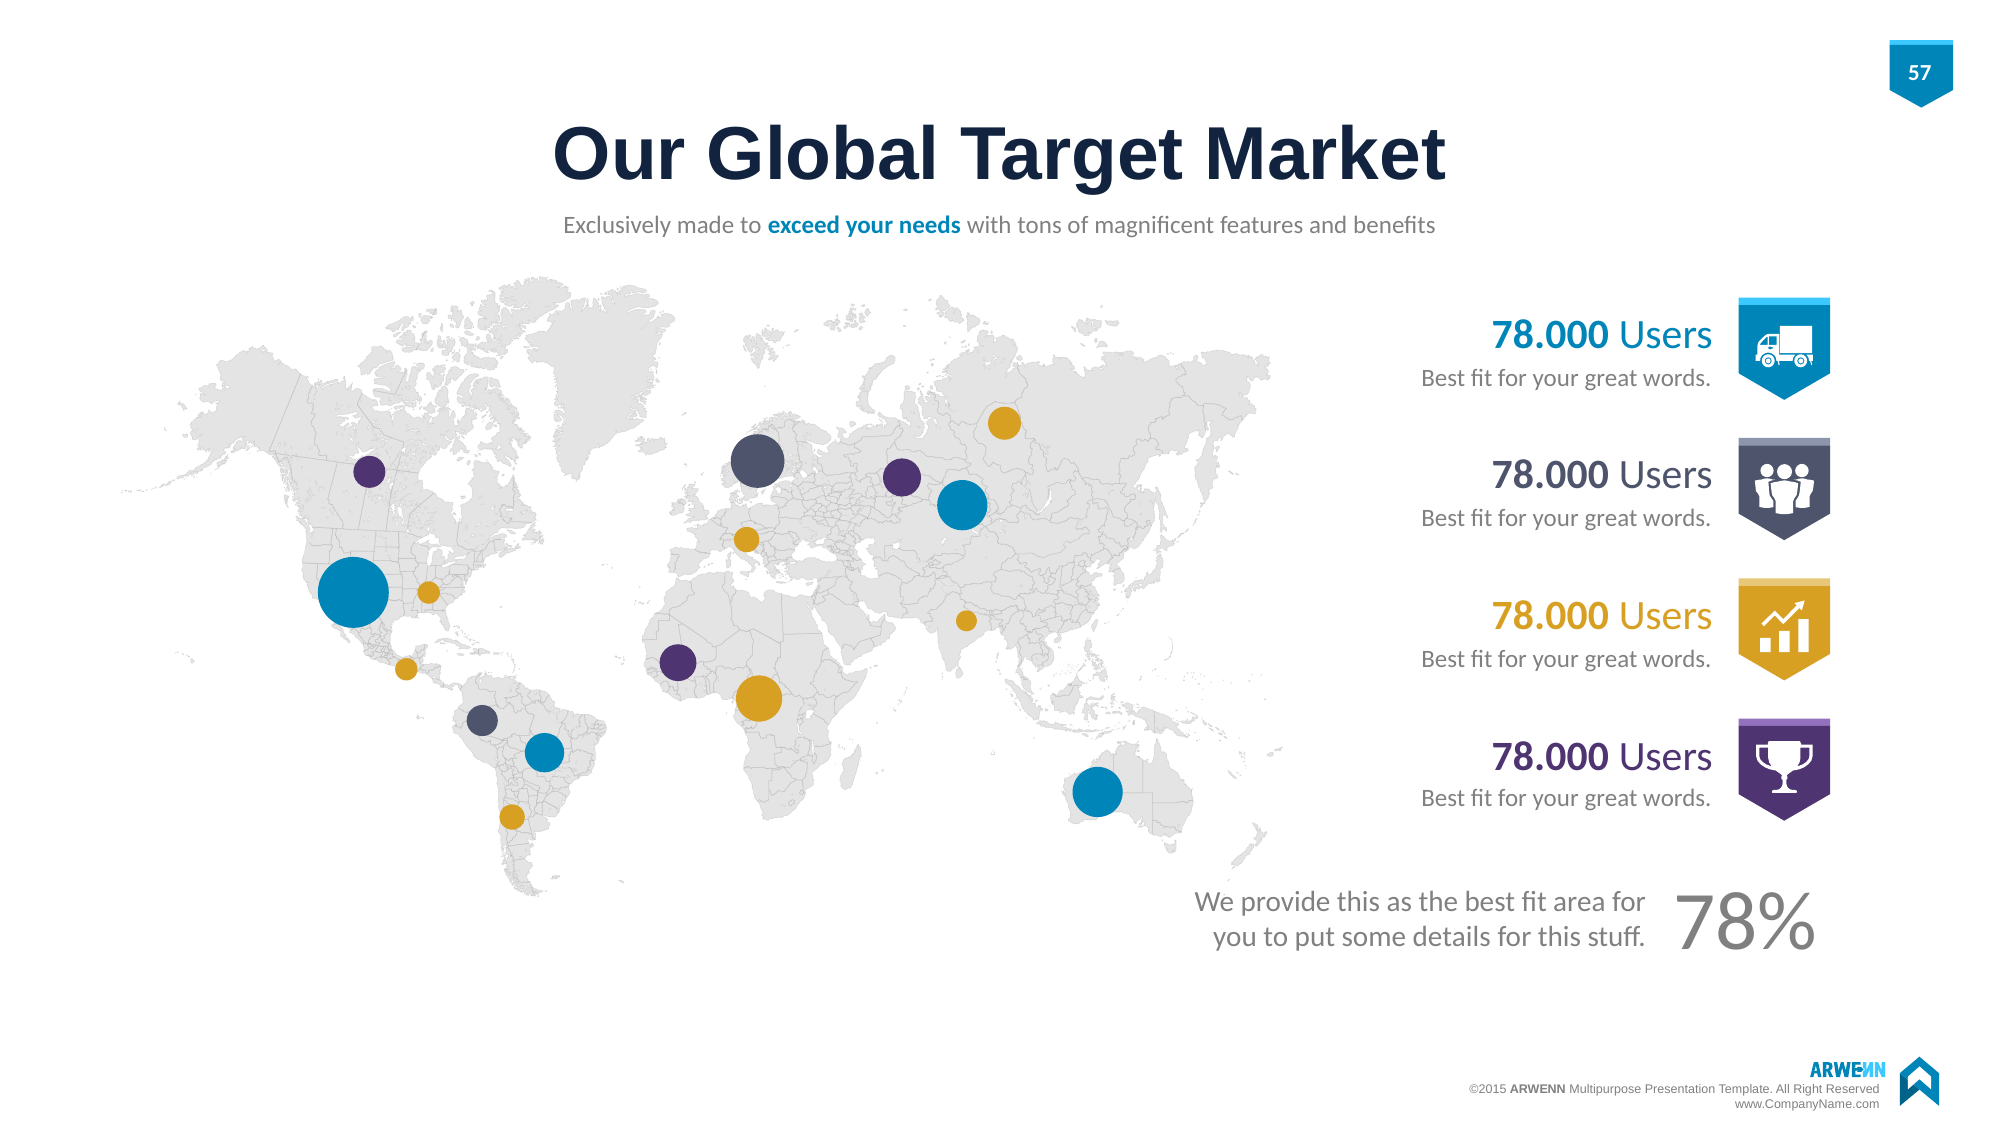

# Our Global Target Market
Exclusively made to exceed your needs with tons of magnificent features and benefits

78.000 Users
Best fit for your great words.

78.000 Users
Best fit for your great words.

78.000 Users
Best fit for your great words.

78.000 Users
Best fit for your great words.

78%
We provide this as the best fit area for you to put some details for this stuff.